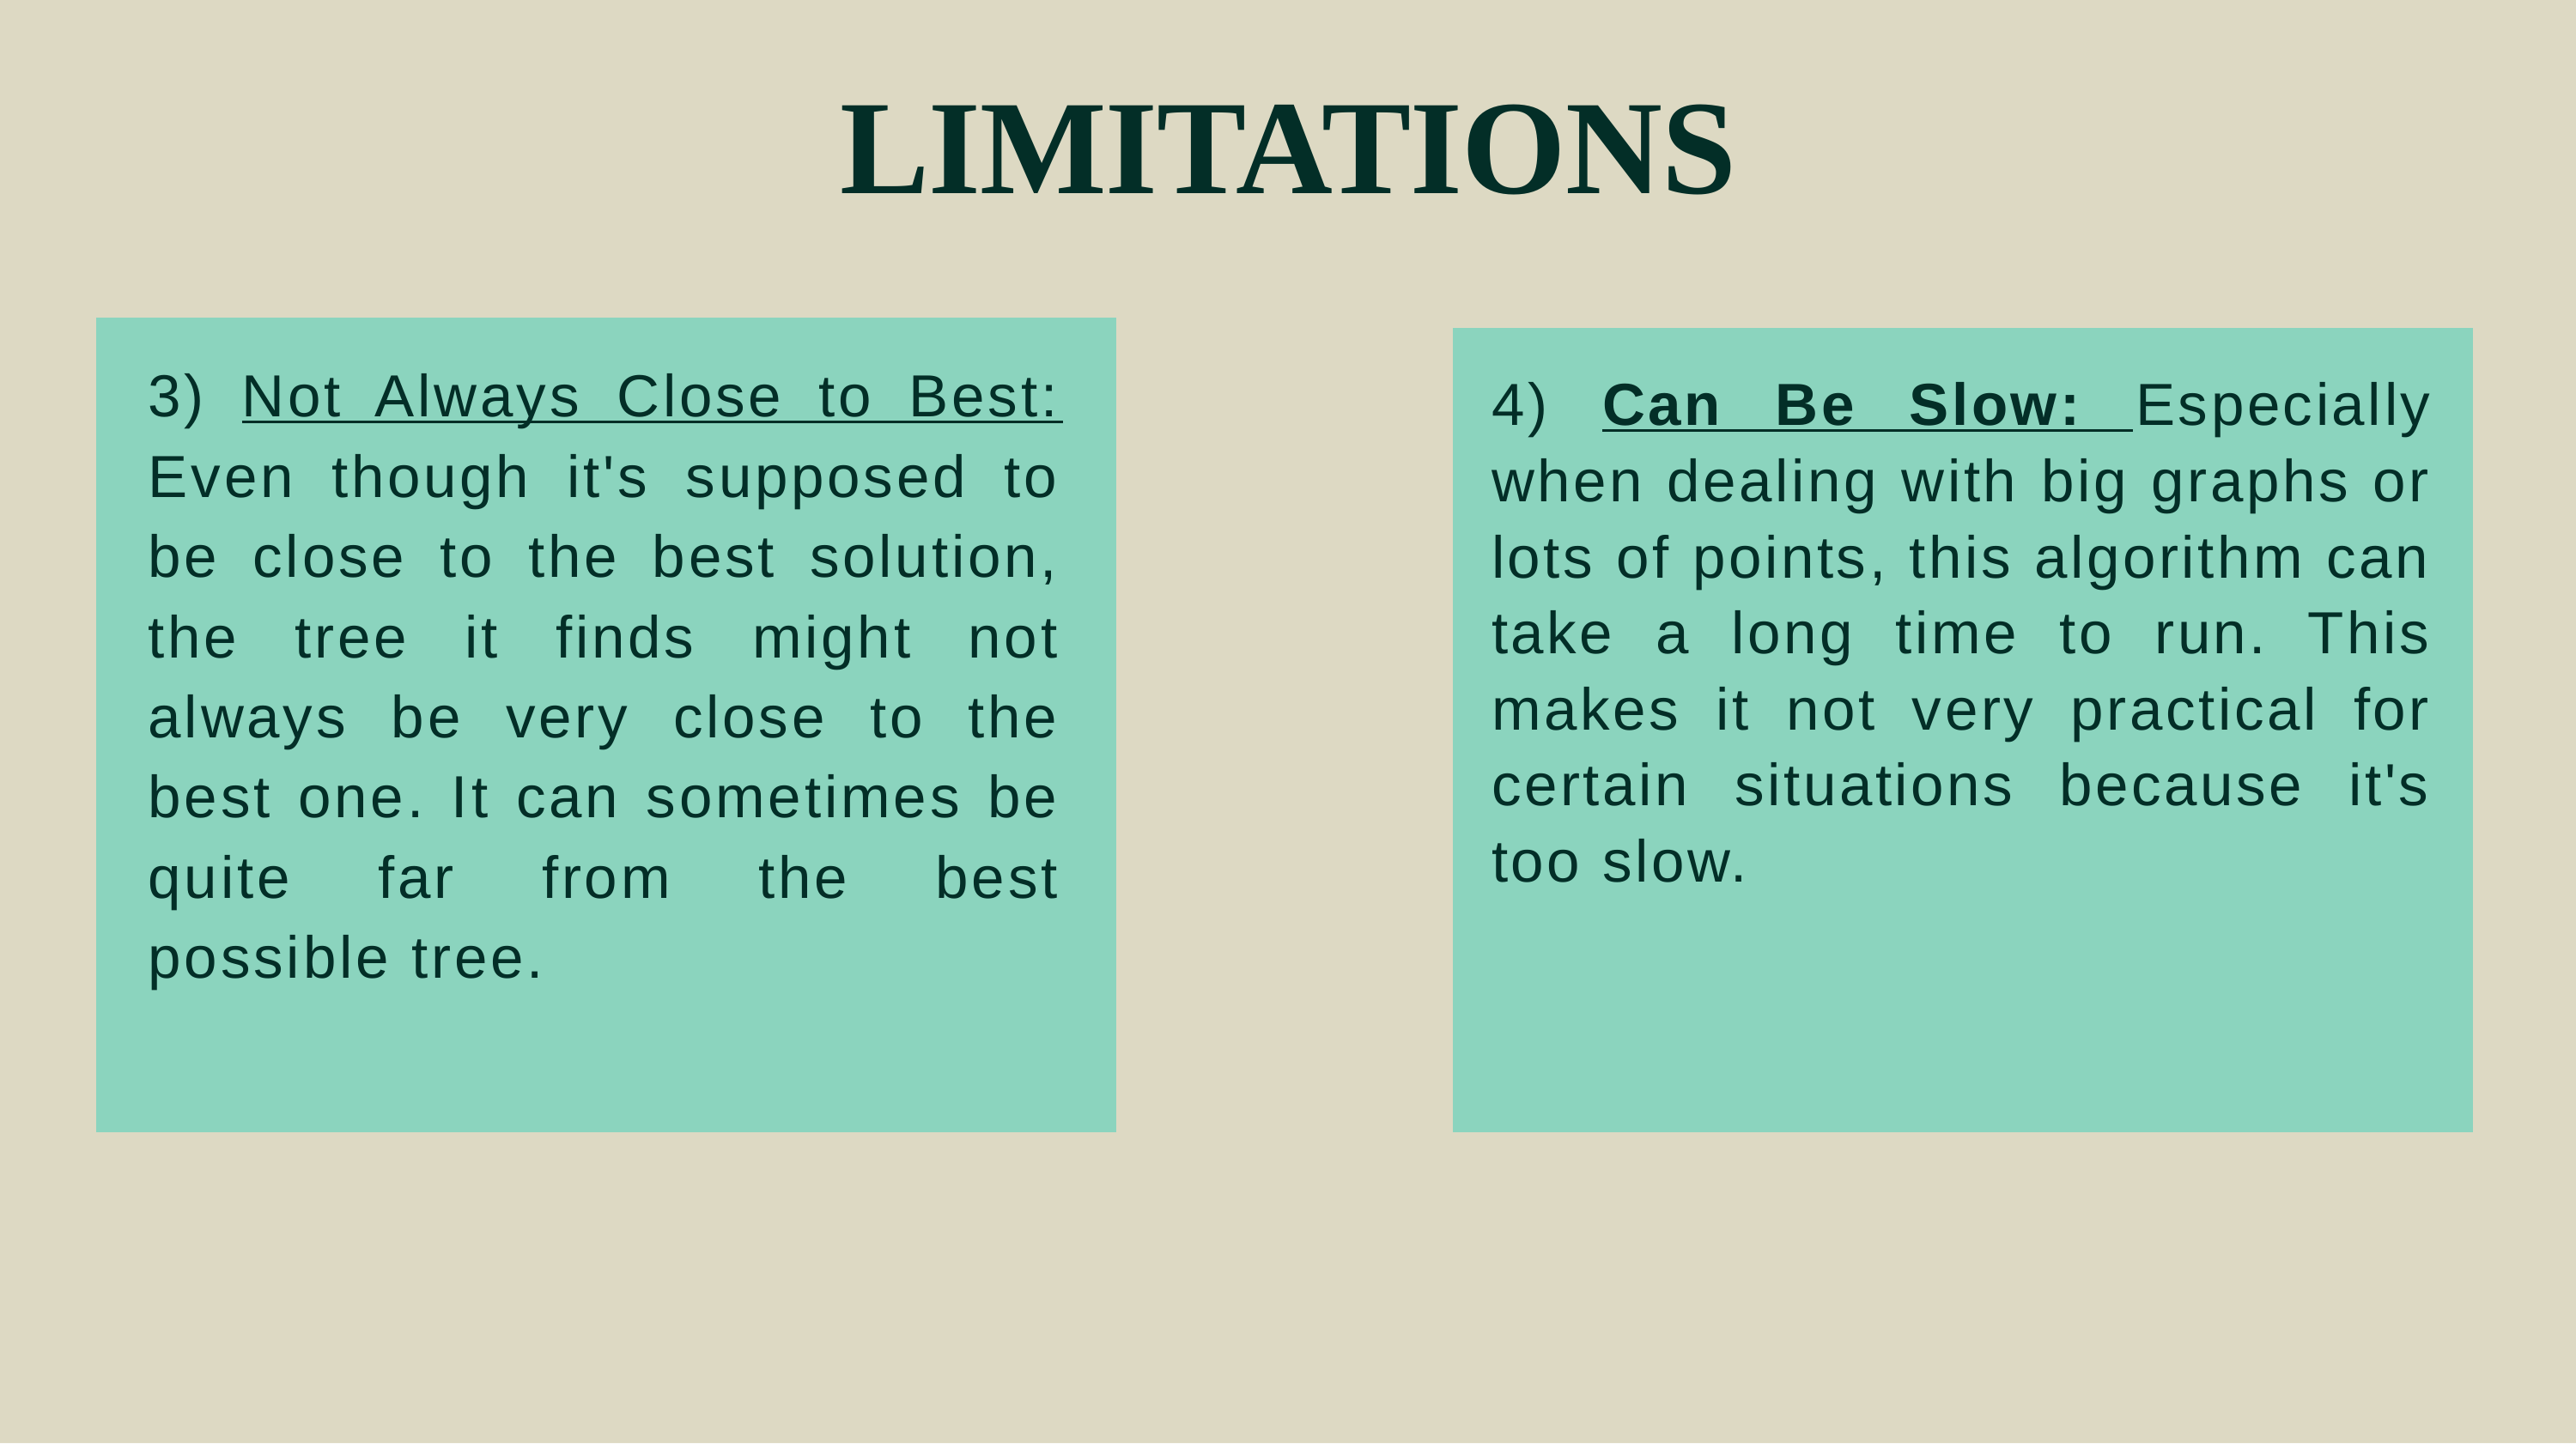

LIMITATIONS

3) Not Always Close to Best: Even though it's supposed to be close to the best solution, the tree it finds might not always be very close to the best one. It can sometimes be quite far from the best possible tree.

4) Can Be Slow: Especially when dealing with big graphs or lots of points, this algorithm can take a long time to run. This makes it not very practical for certain situations because it's too slow.